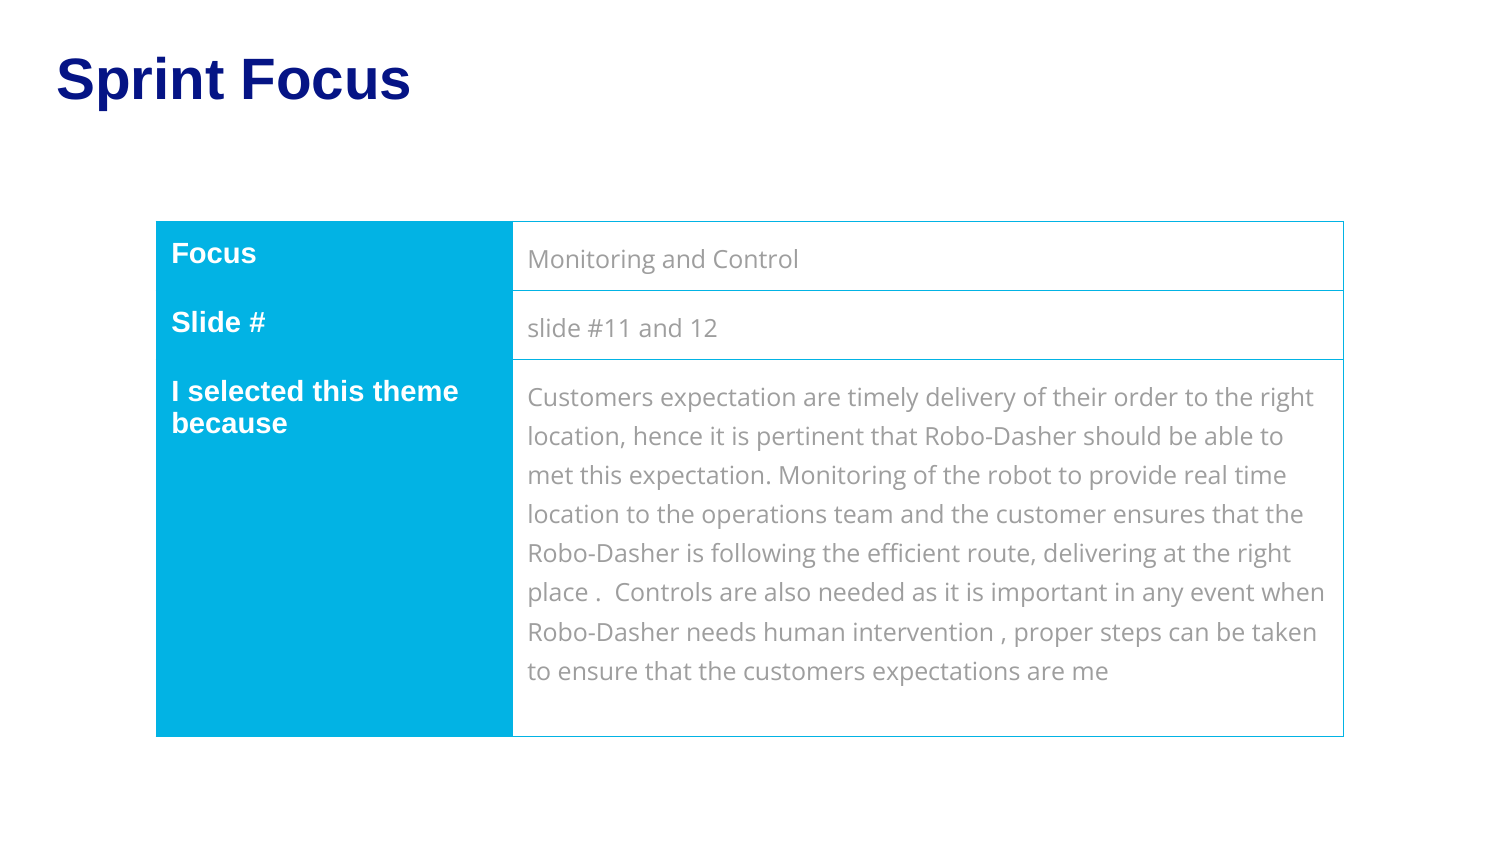

# Sprint Focus
| Focus | Monitoring and Control |
| --- | --- |
| Slide # | slide #11 and 12 |
| I selected this theme because | Customers expectation are timely delivery of their order to the right location, hence it is pertinent that Robo-Dasher should be able to met this expectation. Monitoring of the robot to provide real time location to the operations team and the customer ensures that the Robo-Dasher is following the efficient route, delivering at the right place . Controls are also needed as it is important in any event when Robo-Dasher needs human intervention , proper steps can be taken to ensure that the customers expectations are me |